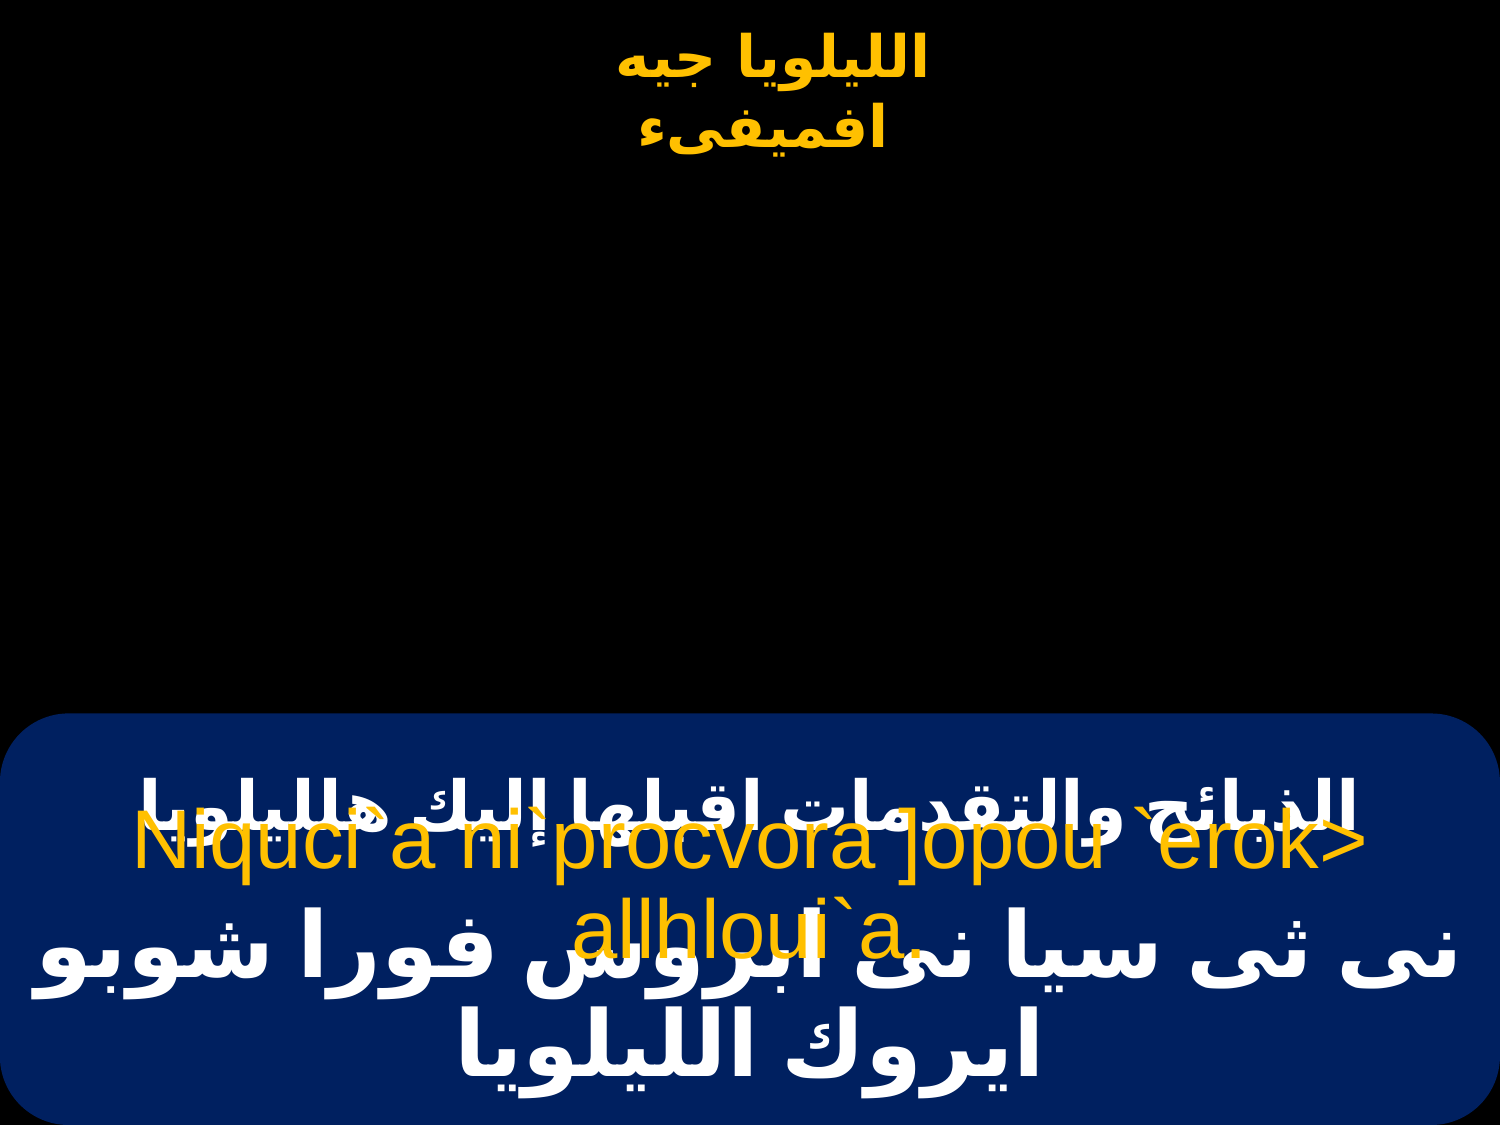

# الذبائح والتقدمات اقبلها إليك هلليلويا
Niquci`a ni`procvora ]opou `erok> allhloui`a.
نى ثى سيا نى ابروس فورا شوبو ايروك الليلويا